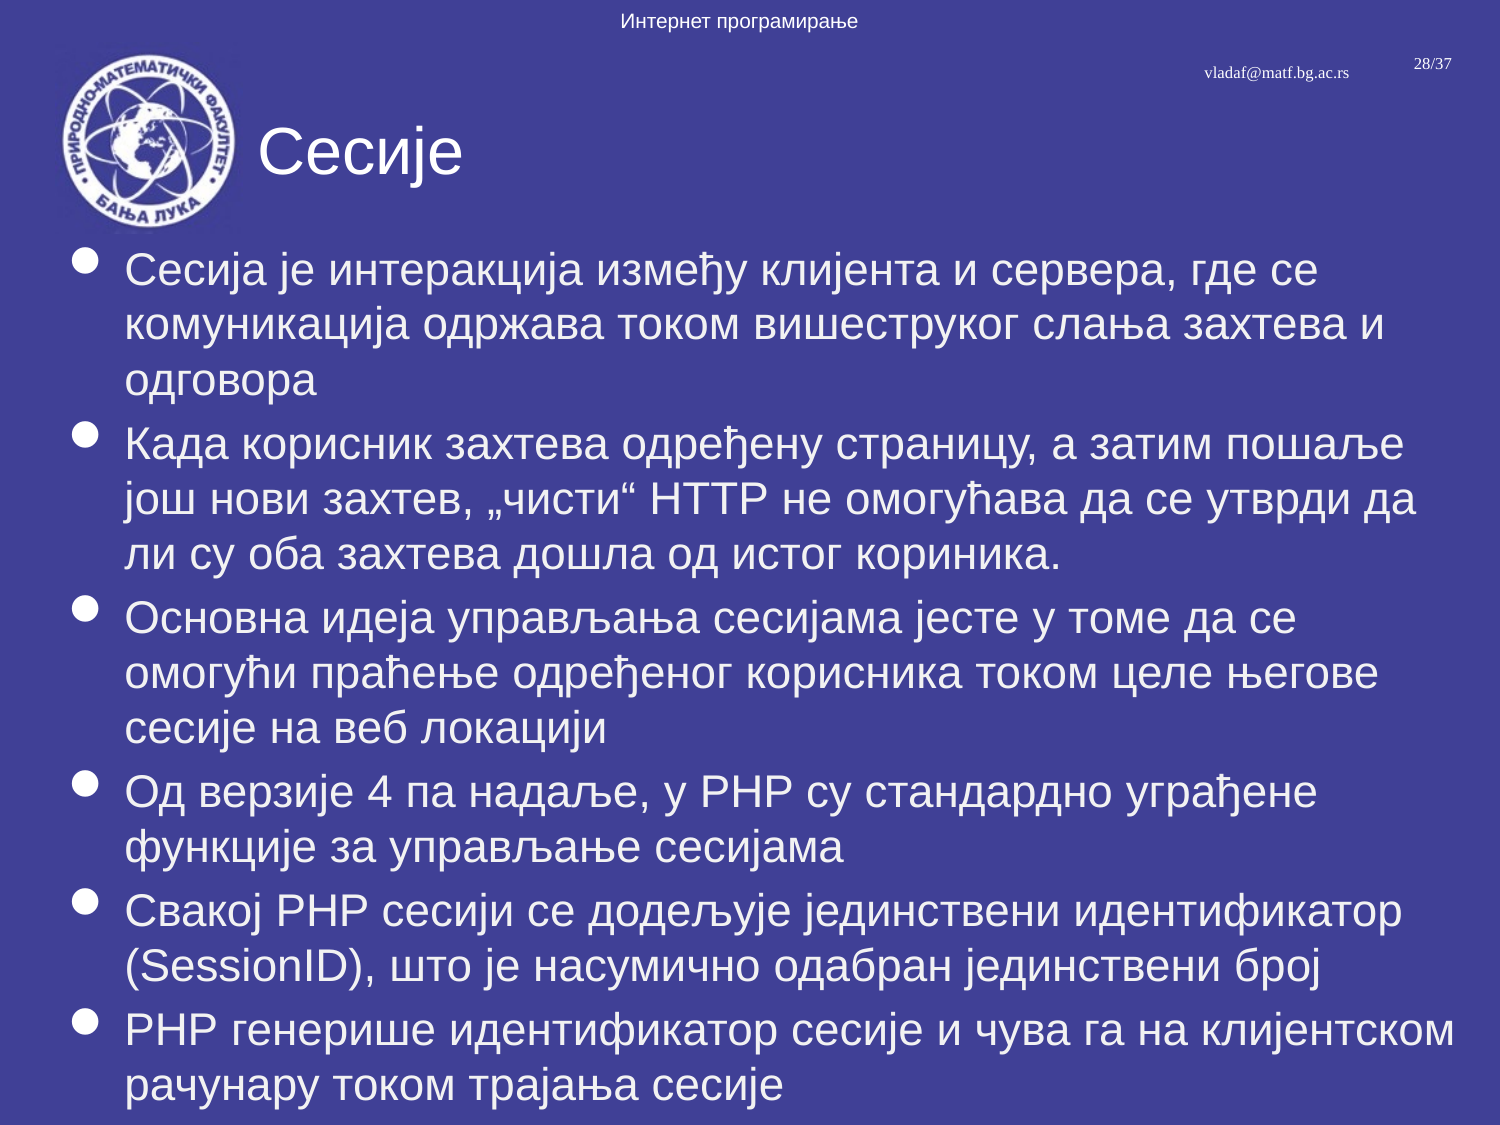

# Сесије
Сесија је интеракција између клијента и сервера, где се комуникација одржава током вишеструког слања захтева и одговора
Када корисник захтева одређену страницу, а затим пошаље још нови захтев, „чисти“ HTTP не омогућава да се утврди да ли су оба захтева дошла од истог кориника.
Основна идеја управљања сесијама јесте у томе да се омогући праћење одређеног корисника током целе његове сесије на веб локацији
Од верзије 4 па надаље, у PHP су стандардно уграђене функције за управљање сесијама
Свакој PHP сесији се додељује јединствени идентификатор (SessionID), што је насумично одабран јединствени број
PHP генерише идентификатор сесије и чува га на клијентском рачунару током трајања сесије